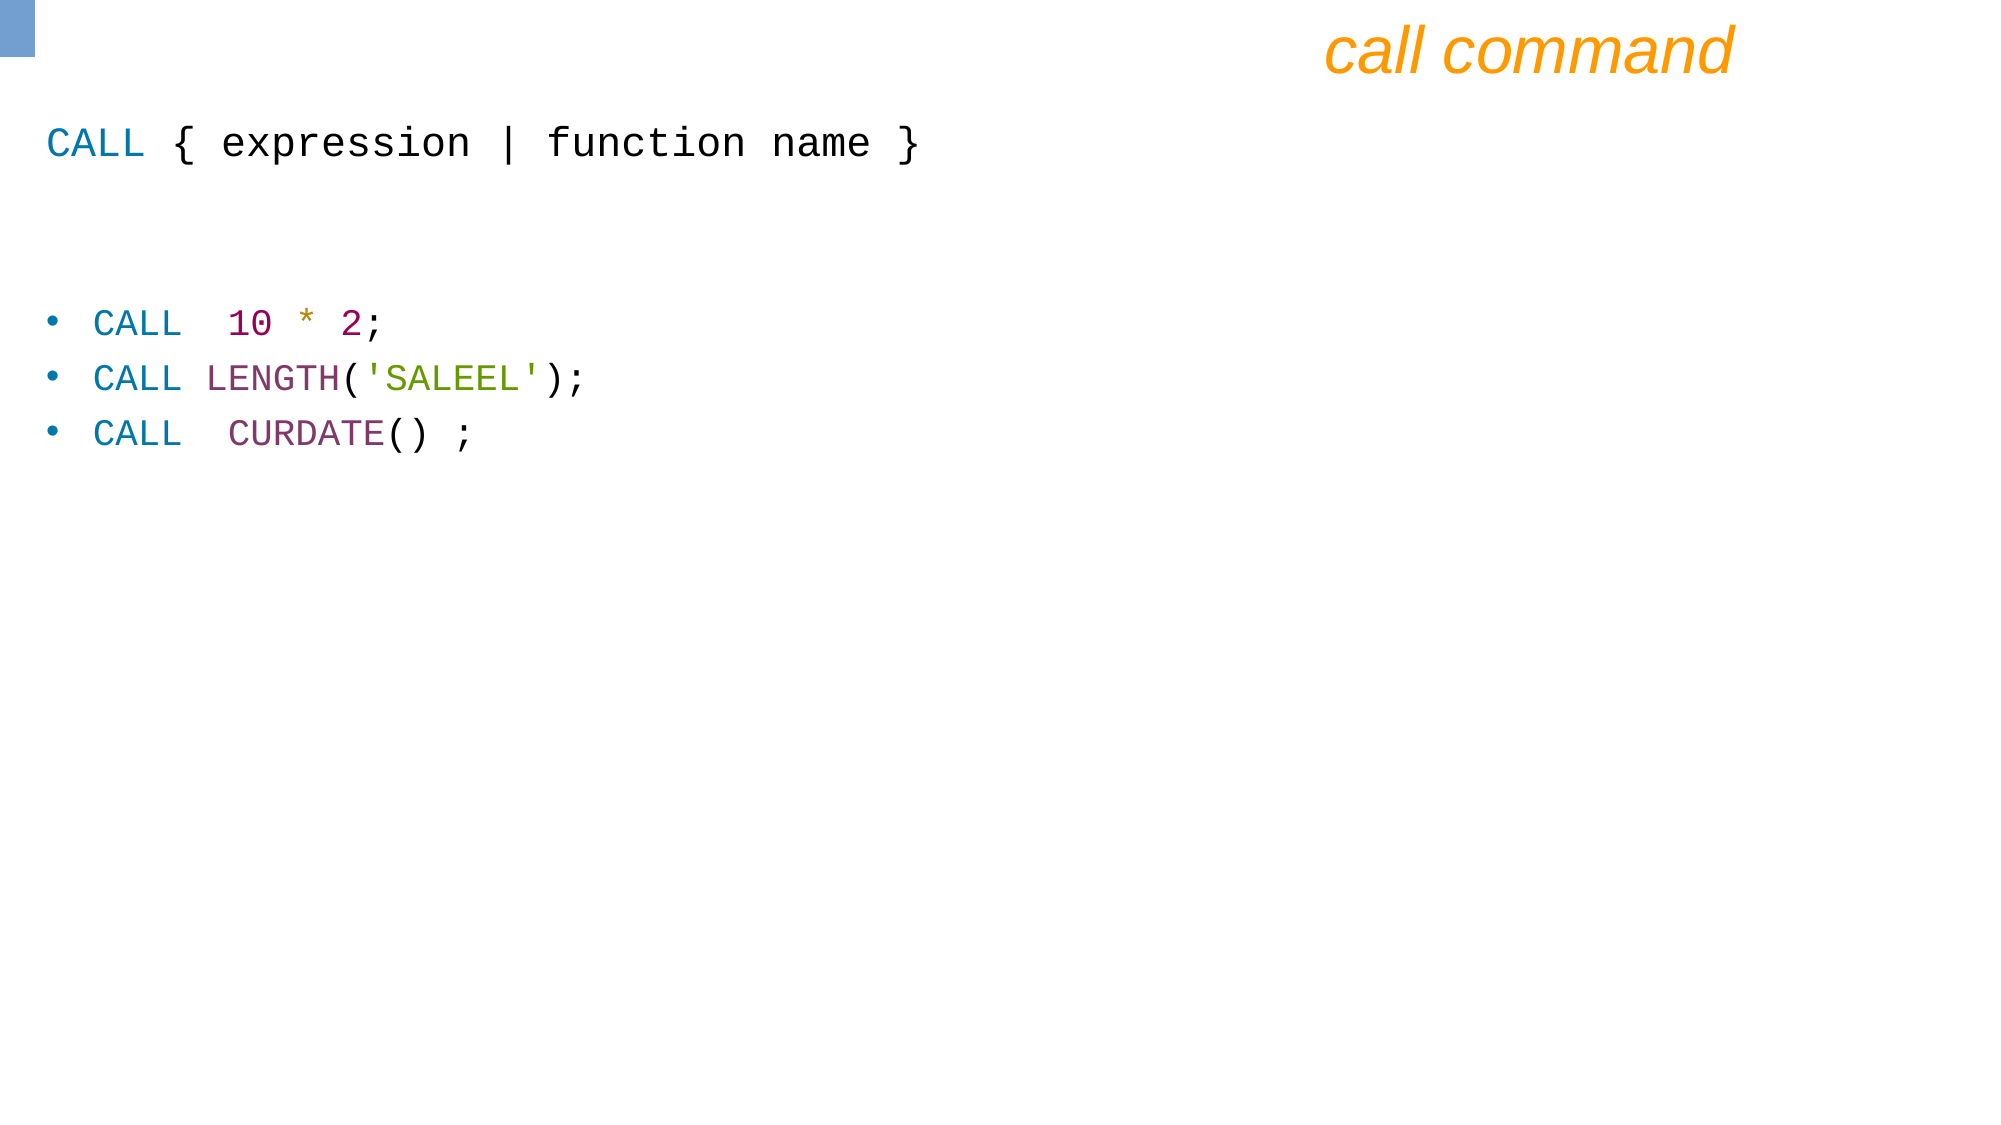

call command
CALL { expression | function name }
CALL  10 * 2;

CALL LENGTH('SALEEL');

CALL  CURDATE() ;